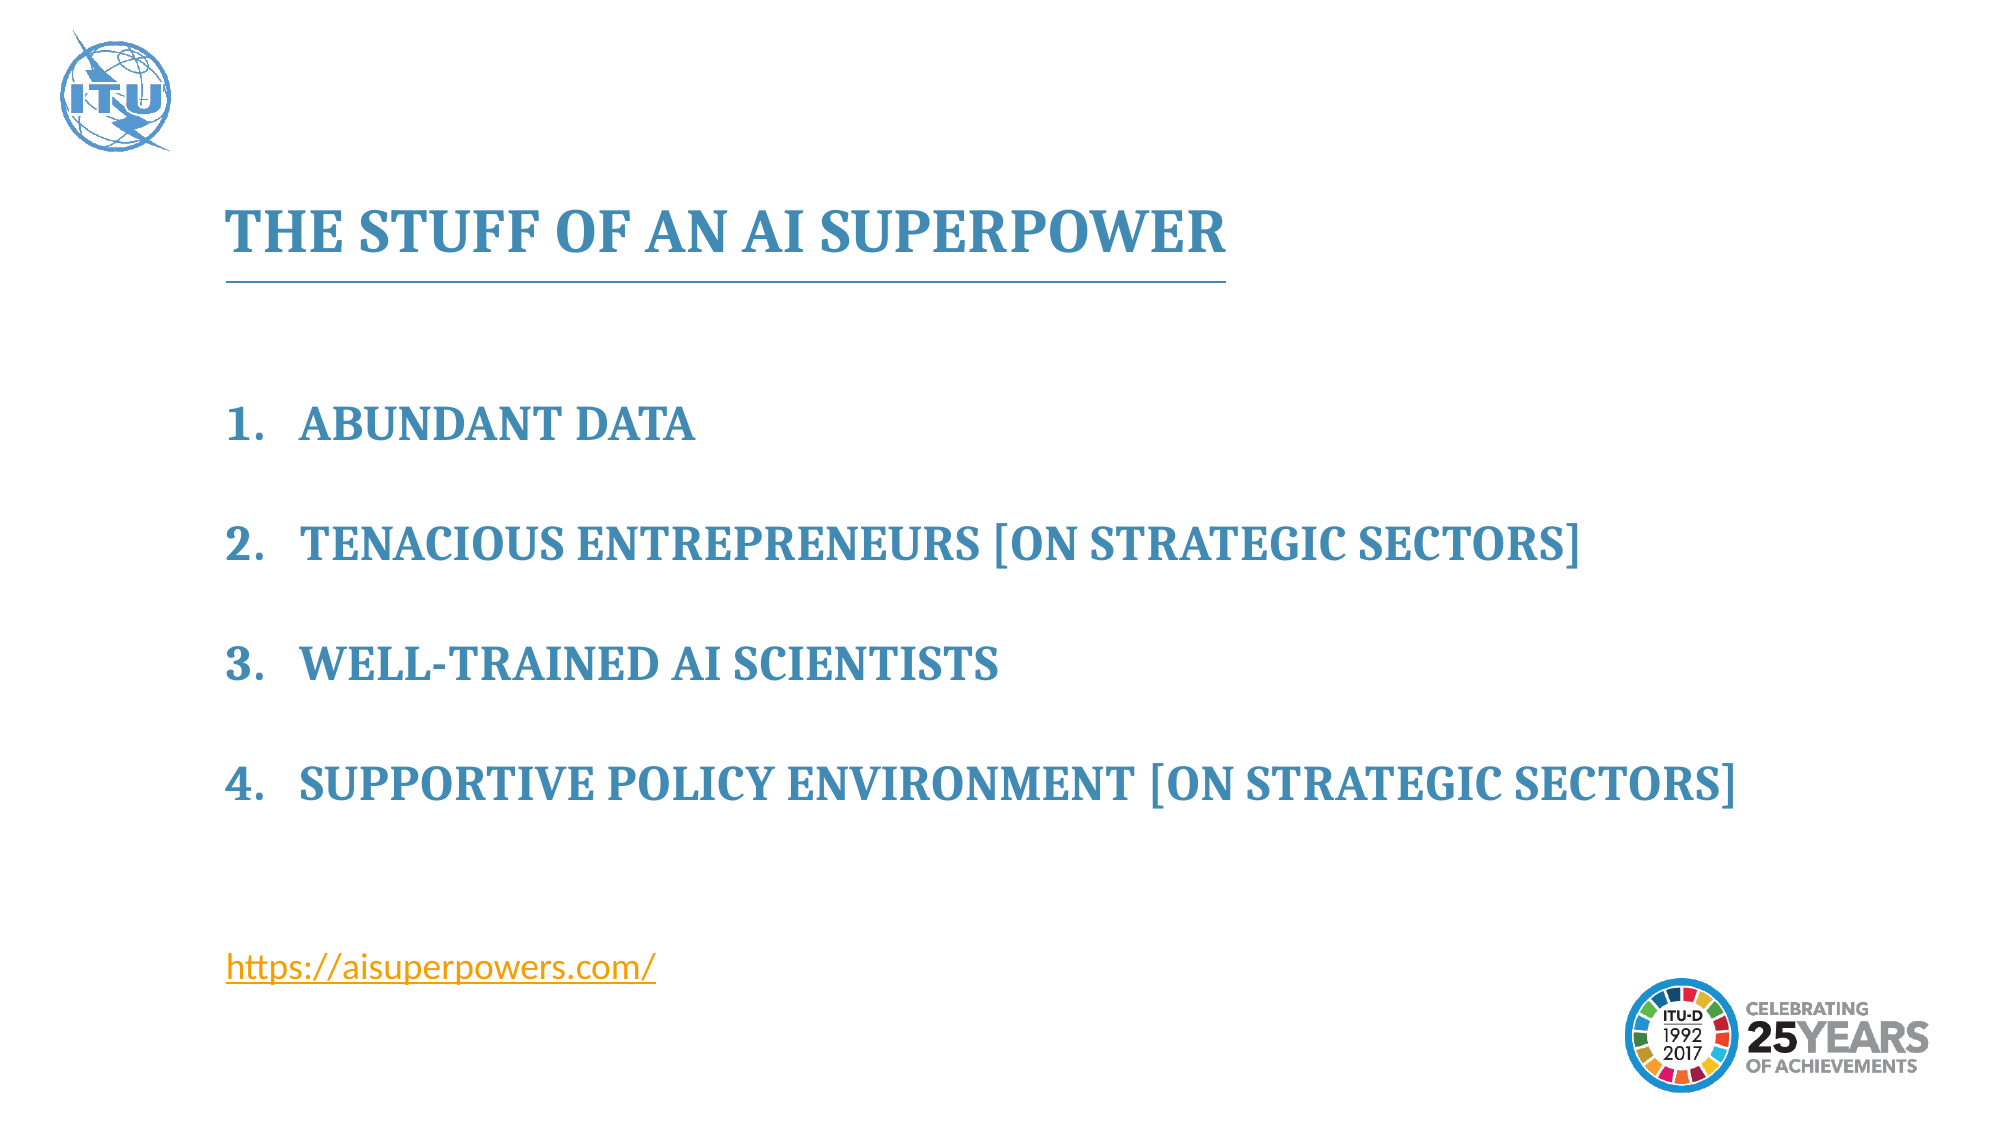

THE STUFF OF AN AI SUPERPOWER
ABUNDANT DATA
TENACIOUS ENTREPRENEURS [ON STRATEGIC SECTORS]
WELL-TRAINED AI SCIENTISTS
SUPPORTIVE POLICY ENVIRONMENT [ON STRATEGIC SECTORS]

https://aisuperpowers.com/